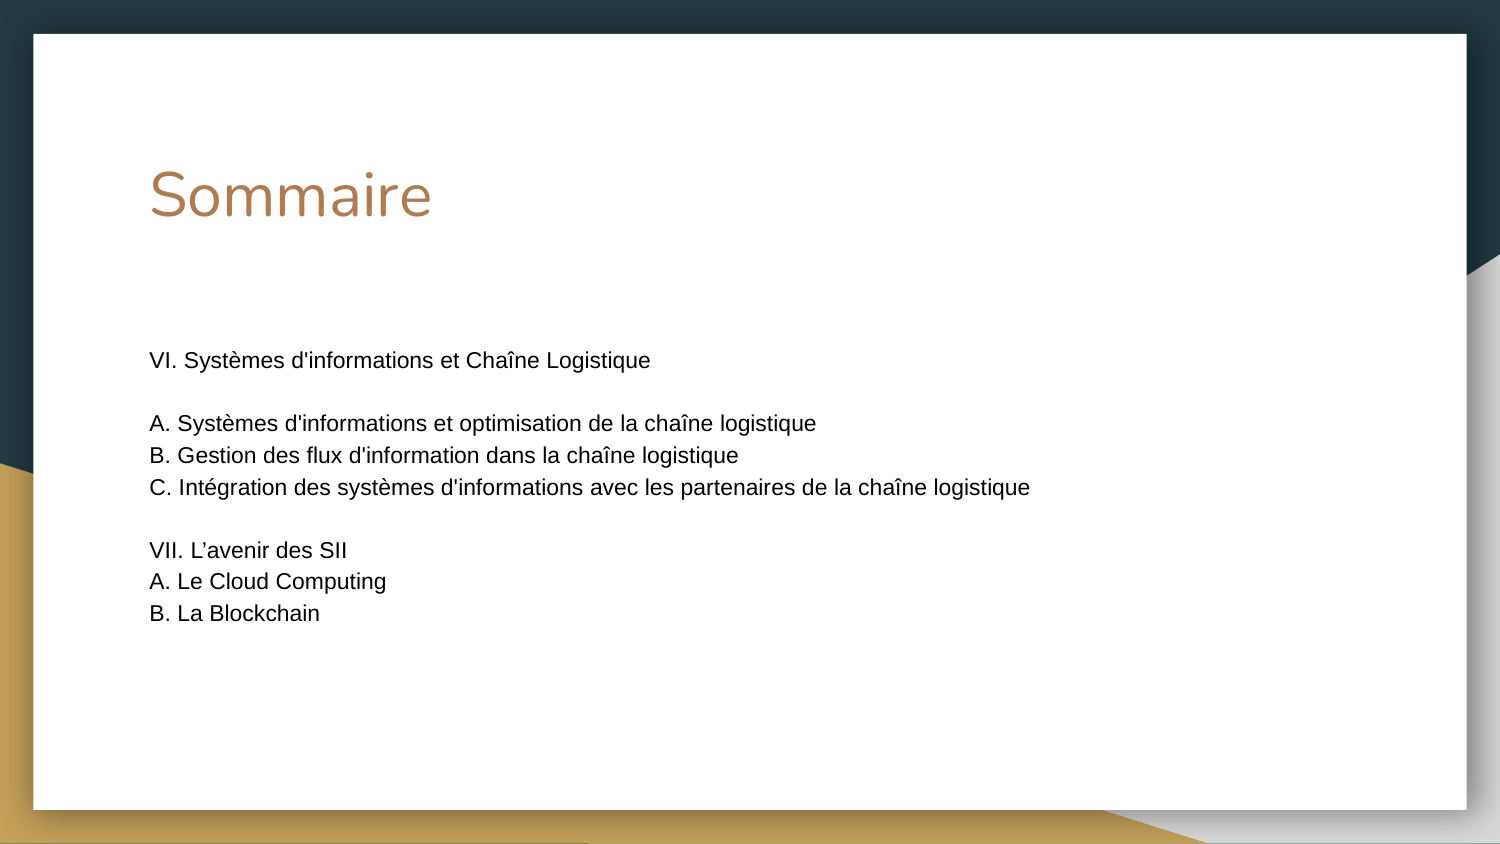

# Sommaire
VI. Systèmes d'informations et Chaîne Logistique

A. Systèmes d'informations et optimisation de la chaîne logistique
B. Gestion des flux d'information dans la chaîne logistique
C. Intégration des systèmes d'informations avec les partenaires de la chaîne logistique

VII. L’avenir des SII
A. Le Cloud Computing
B. La Blockchain